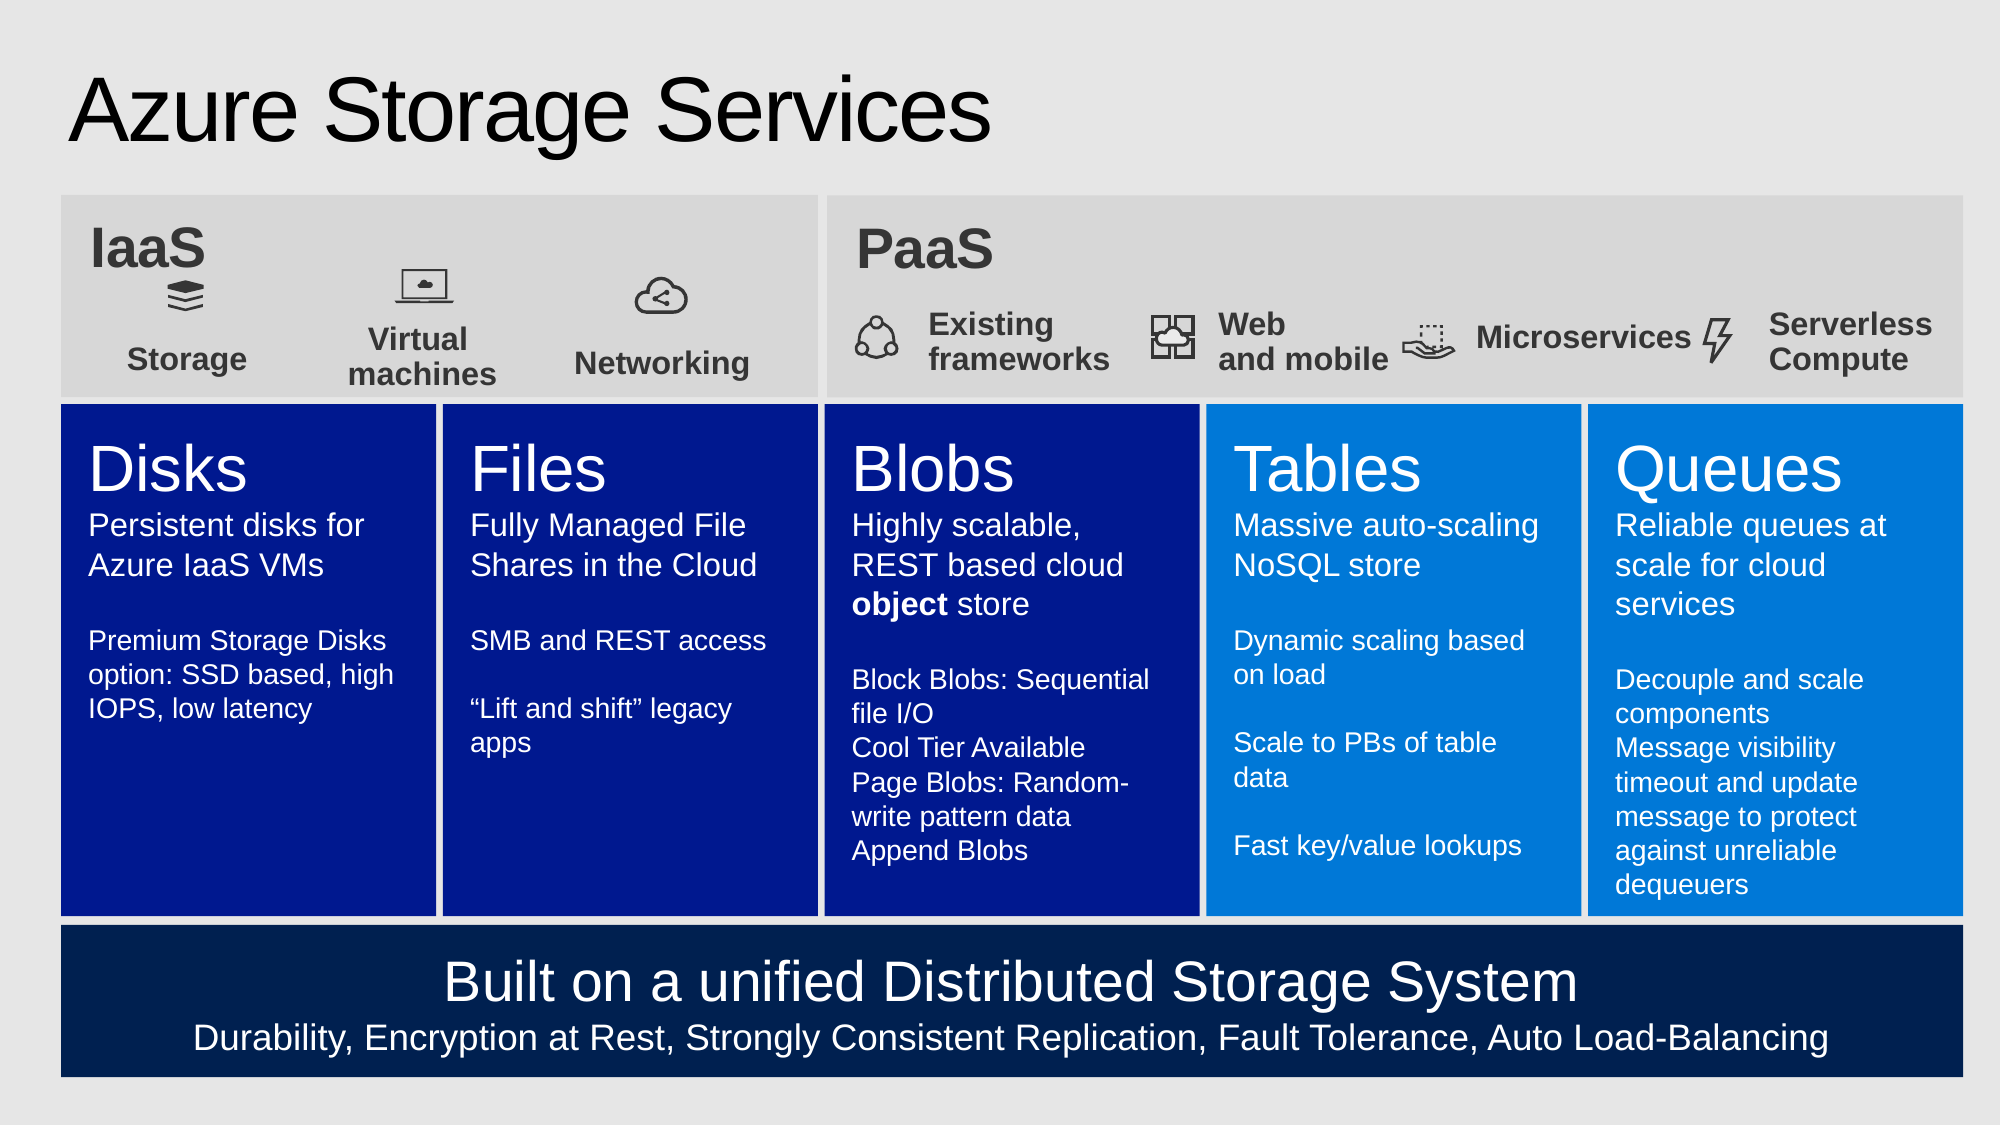

# Azure Storage Services
IaaS

Virtual
machines

Networking

Storage
PaaS
Existing
frameworks

Web
and mobile

Serverless
Compute

Microservices

Disks
Persistent disks for Azure IaaS VMs

Premium Storage Disks option: SSD based, high IOPS, low latency
Files
Fully Managed File Shares in the Cloud

SMB and REST access

“Lift and shift” legacy apps
Blobs
Highly scalable, REST based cloud object store

Block Blobs: Sequential file I/O
Cool Tier Available
Page Blobs: Random-write pattern data
Append Blobs
Tables
Massive auto-scaling NoSQL store

Dynamic scaling based on load

Scale to PBs of table data

Fast key/value lookups

Queues
Reliable queues at scale for cloud services

Decouple and scale components
Message visibility timeout and update message to protect against unreliable dequeuers
Built on a unified Distributed Storage System
Durability, Encryption at Rest, Strongly Consistent Replication, Fault Tolerance, Auto Load-Balancing